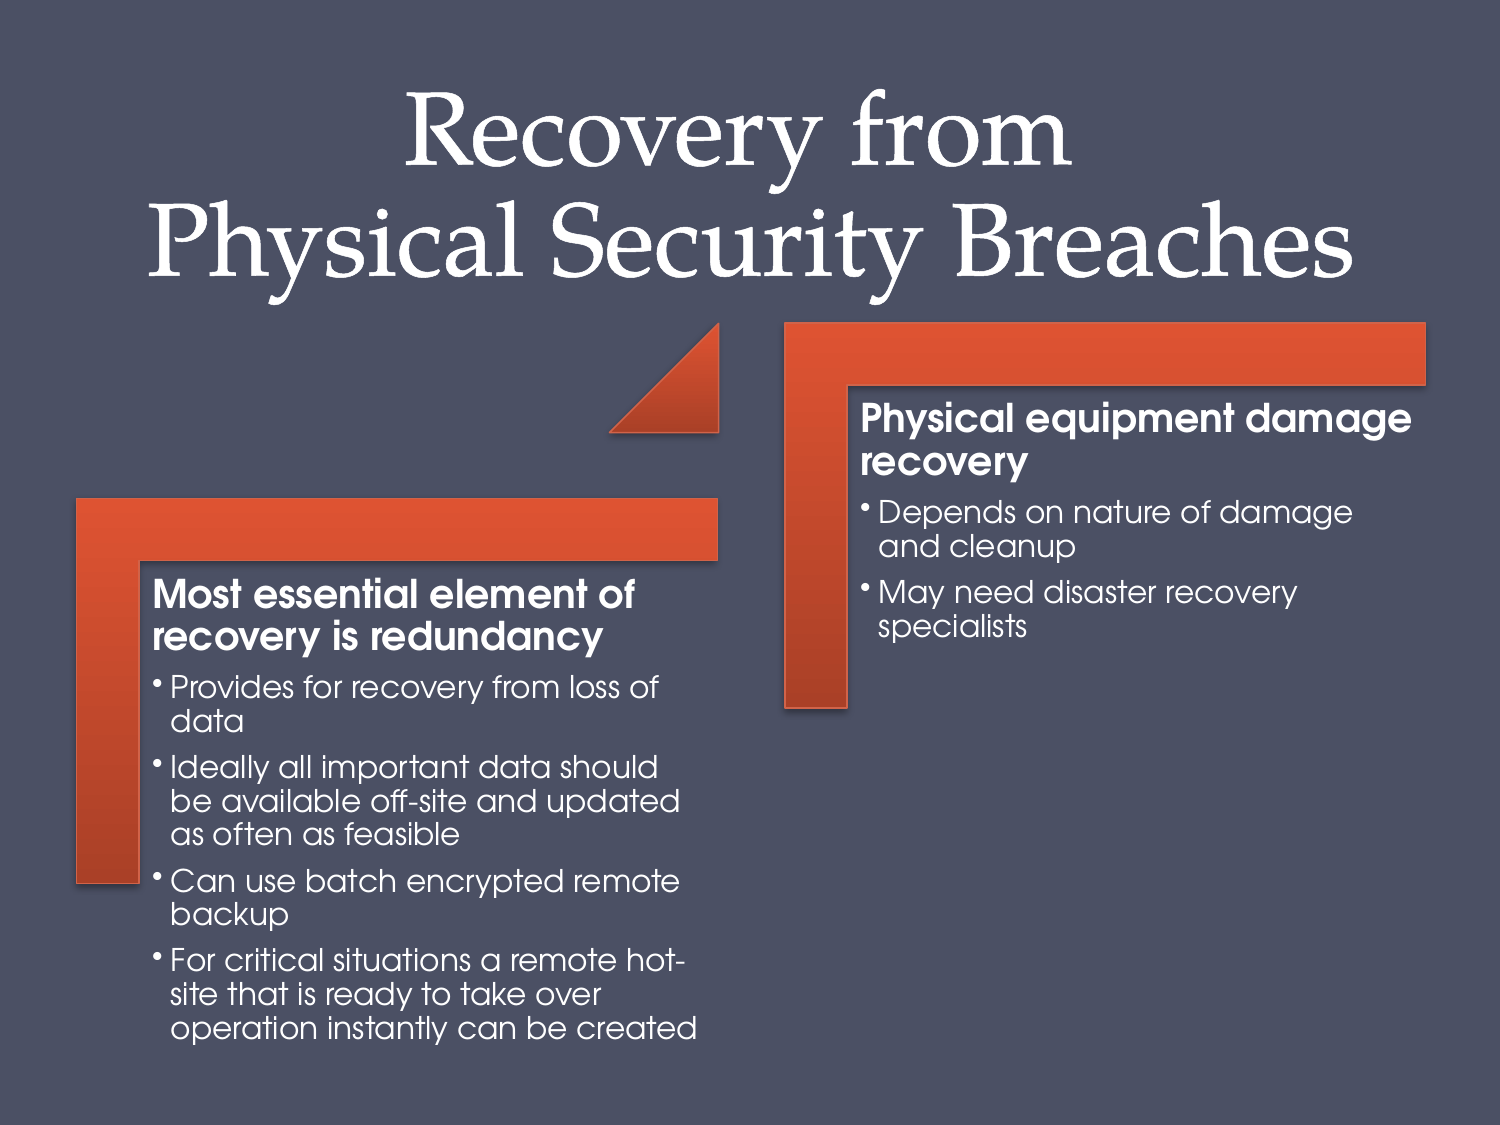

# Recovery from Physical Security Breaches
Most essential element of recovery is redundancy
Provides for recovery from loss of data
Ideally all important data should be available off-site and updated as often as feasible
Can use batch encrypted remote backup
For critical situations a remote hot-site that is ready to take over operation instantly can be created
Physical equipment damage recovery
Depends on nature of damage and cleanup
May need disaster recovery specialists